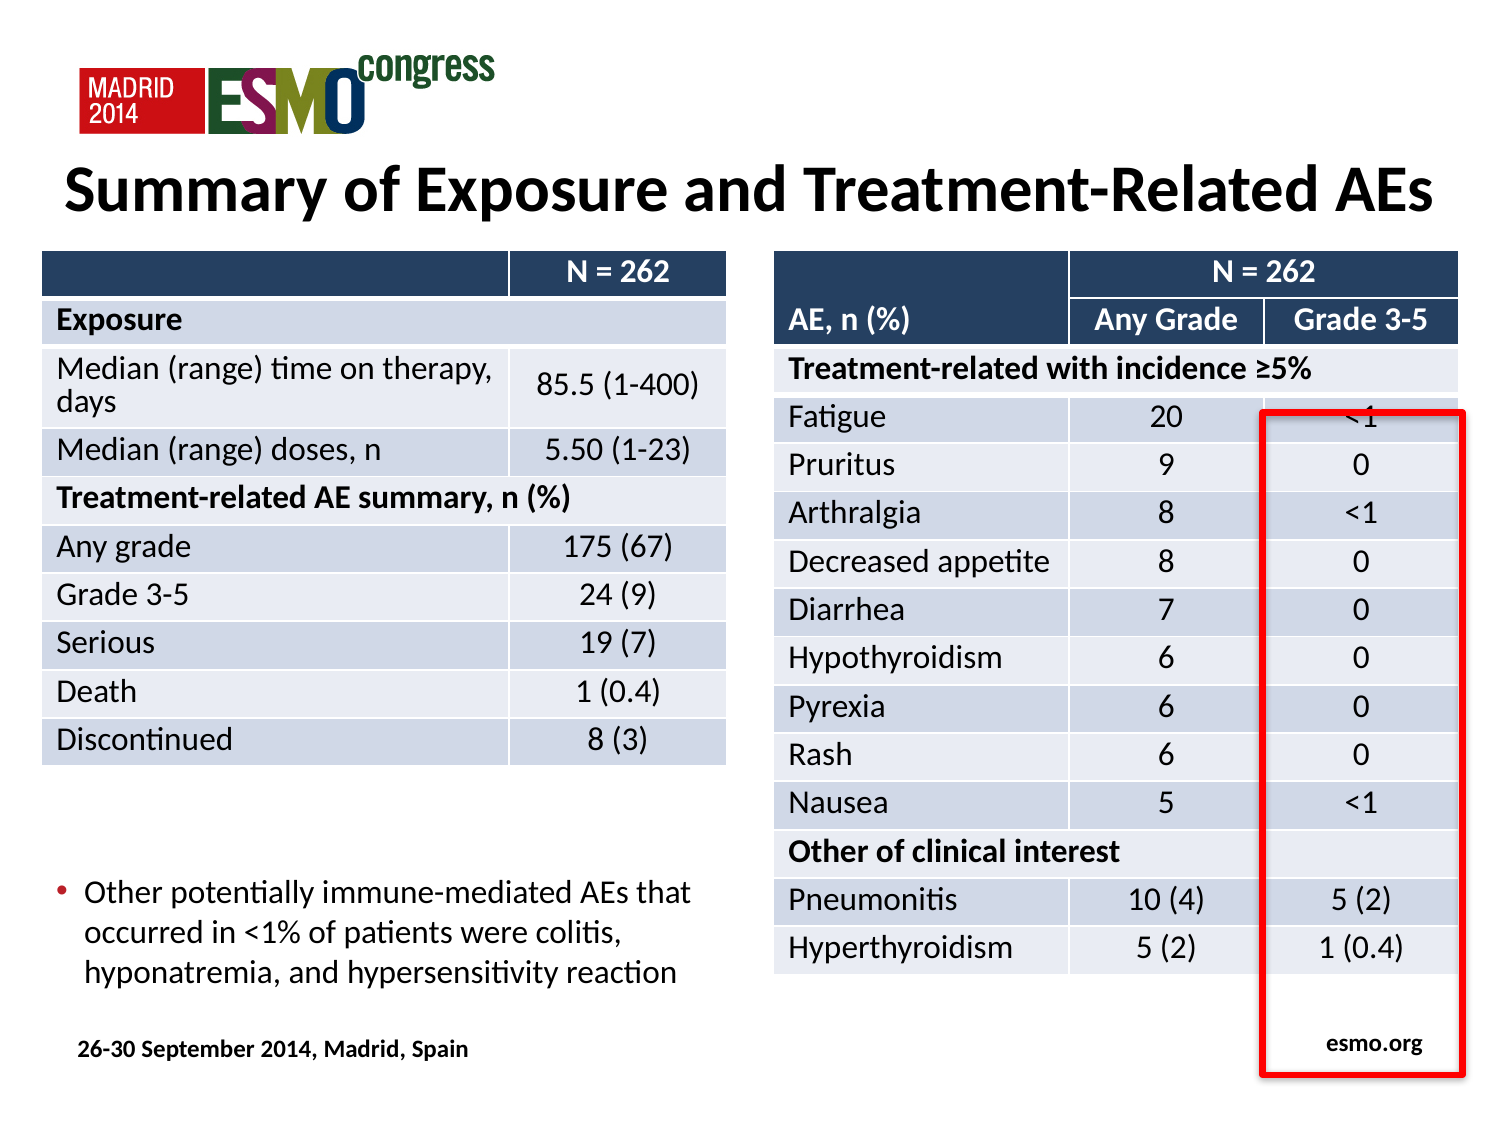

# Summary of Exposure and Treatment-Related AEs
|  | N = 262 |
| --- | --- |
| Exposure |  |
| Median (range) time on therapy, days | 85.5 (1-400) |
| Median (range) doses, n | 5.50 (1-23) |
| Treatment-related AE summary, n (%) |  |
| Any grade | 175 (67) |
| Grade 3-5 | 24 (9) |
| Serious | 19 (7) |
| Death | 1 (0.4) |
| Discontinued | 8 (3) |
| AE, n (%) | N = 262 |  |
| --- | --- | --- |
|  | Any Grade | Grade 3-5 |
| Treatment-related with incidence ≥5% |  |  |
| Fatigue | 20 | <1 |
| Pruritus | 9 | 0 |
| Arthralgia | 8 | <1 |
| Decreased appetite | 8 | 0 |
| Diarrhea | 7 | 0 |
| Hypothyroidism | 6 | 0 |
| Pyrexia | 6 | 0 |
| Rash | 6 | 0 |
| Nausea | 5 | <1 |
| Other of clinical interest |  |  |
| Pneumonitis | 10 (4) | 5 (2) |
| Hyperthyroidism | 5 (2) | 1 (0.4) |

Other potentially immune-mediated AEs that occurred in <1% of patients were colitis, hyponatremia, and hypersensitivity reaction